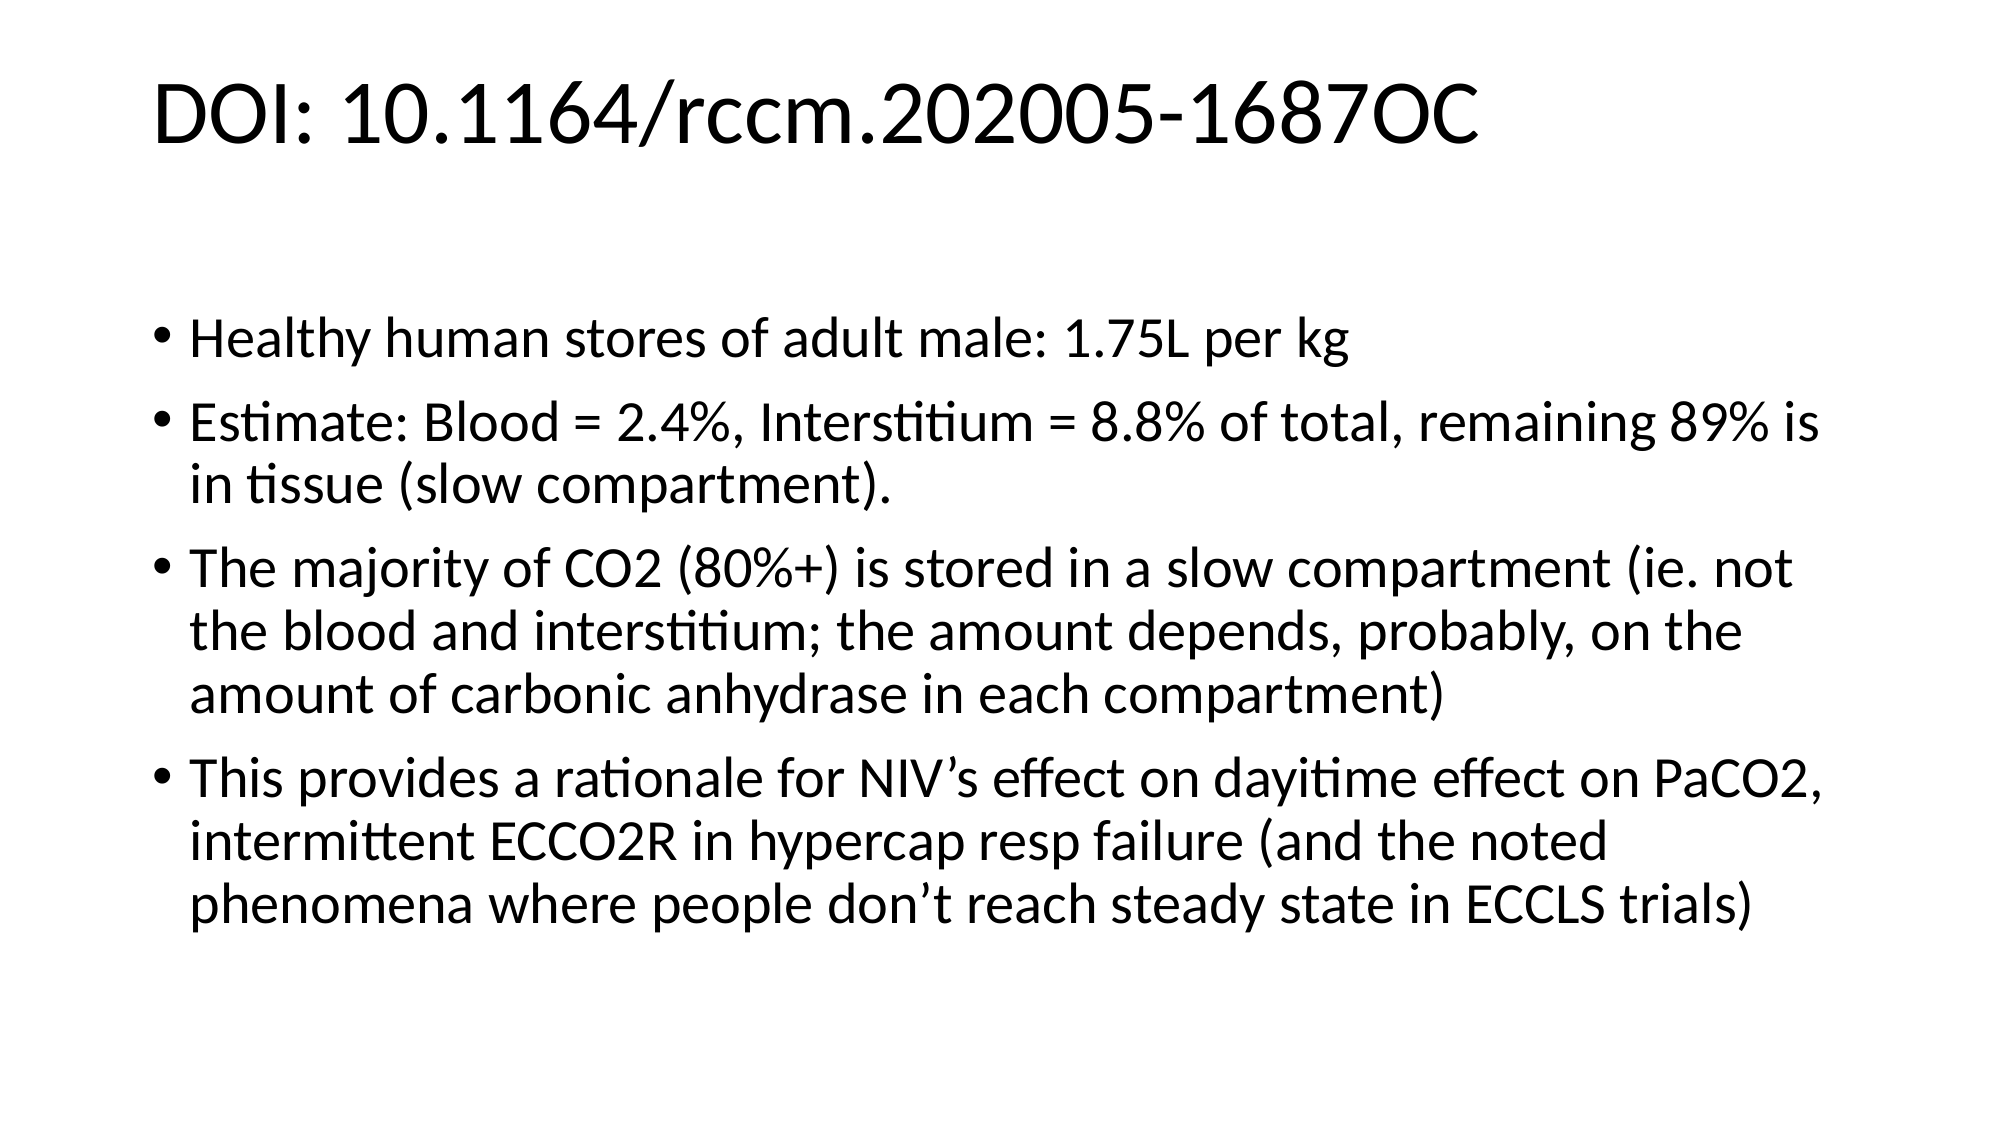

# DOI: 10.1164/rccm.202005-1687OC
Healthy human stores of adult male: 1.75L per kg
Estimate: Blood = 2.4%, Interstitium = 8.8% of total, remaining 89% is in tissue (slow compartment).
The majority of CO2 (80%+) is stored in a slow compartment (ie. not the blood and interstitium; the amount depends, probably, on the amount of carbonic anhydrase in each compartment)
This provides a rationale for NIV’s effect on dayitime effect on PaCO2, intermittent ECCO2R in hypercap resp failure (and the noted phenomena where people don’t reach steady state in ECCLS trials)